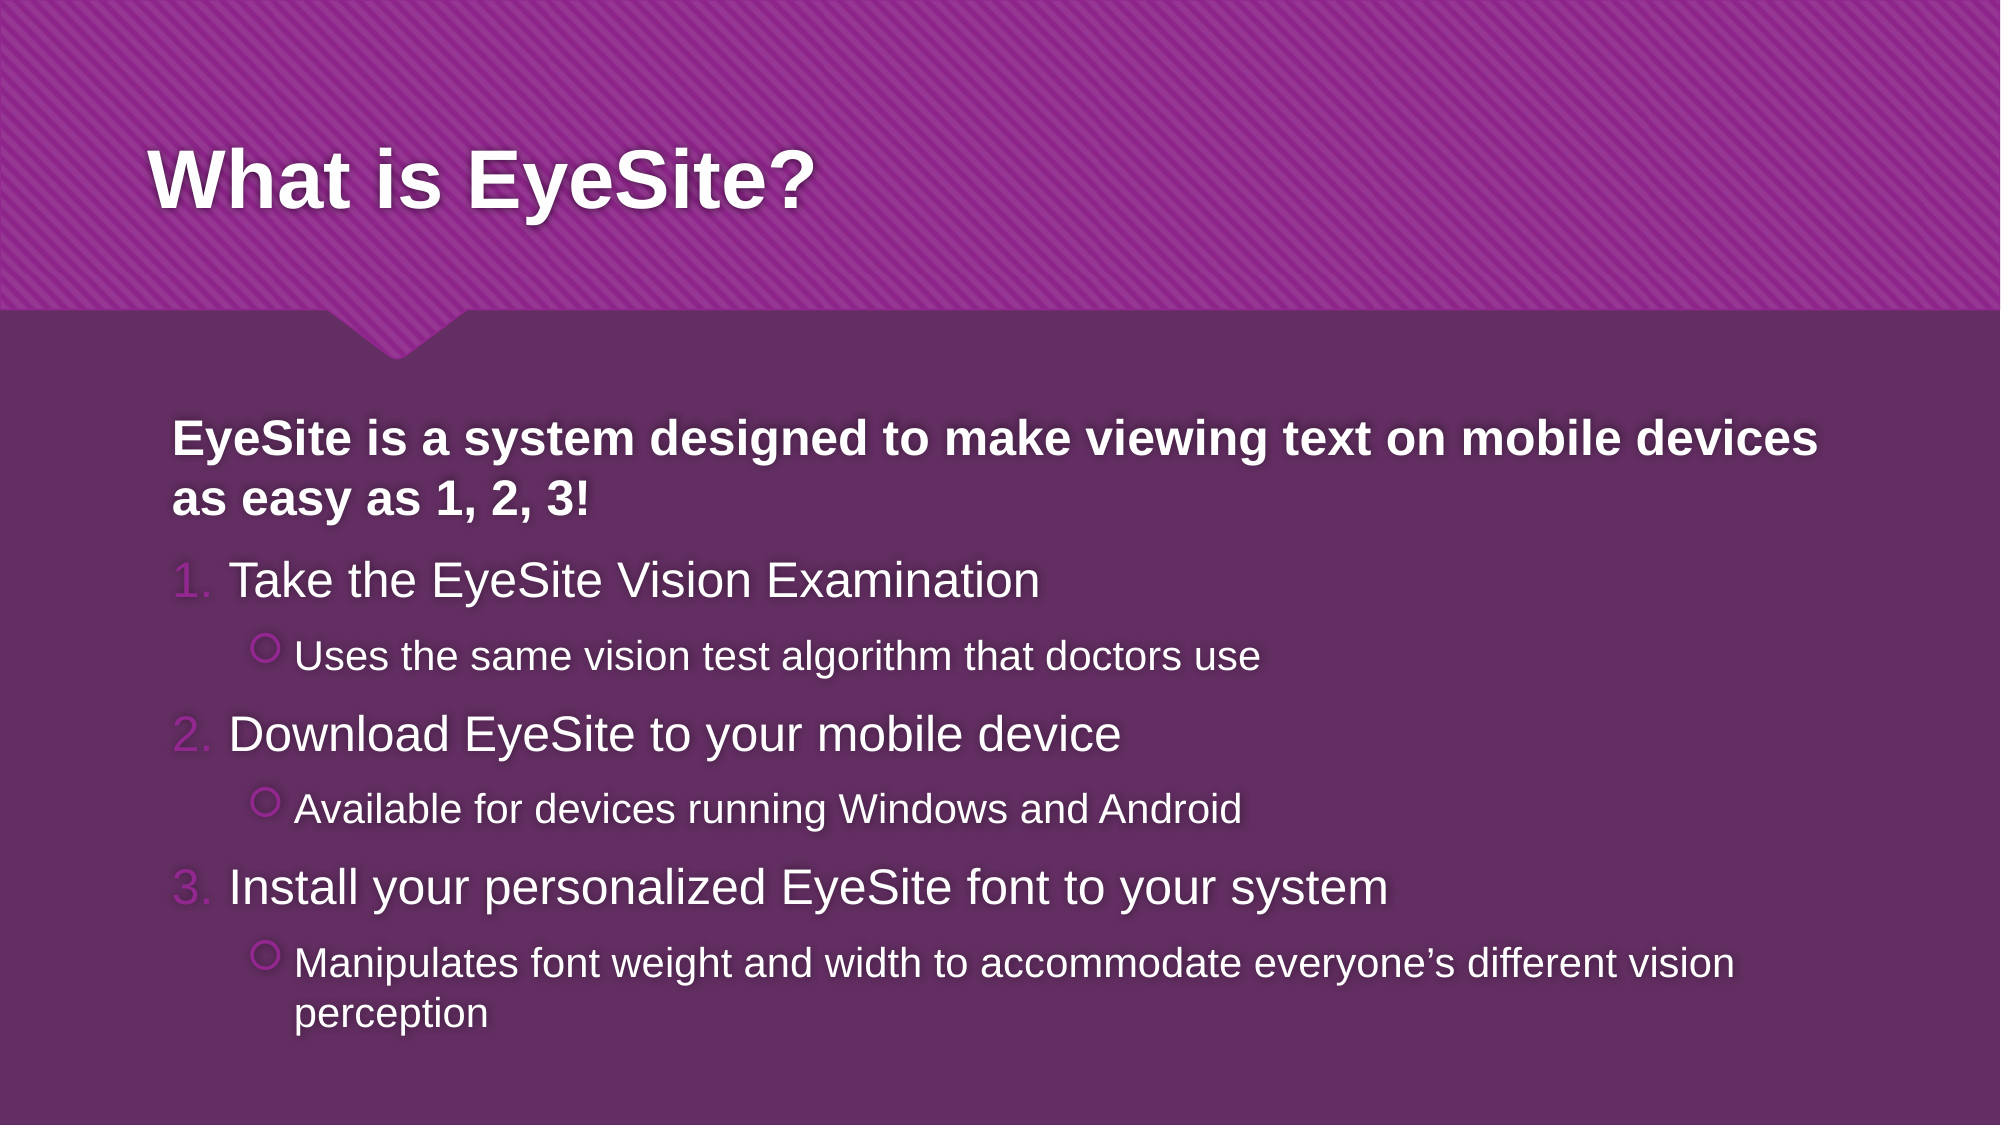

# What is EyeSite?
EyeSite is a system designed to make viewing text on mobile devices as easy as 1, 2, 3!
Take the EyeSite Vision Examination
Uses the same vision test algorithm that doctors use
Download EyeSite to your mobile device
Available for devices running Windows and Android
Install your personalized EyeSite font to your system
Manipulates font weight and width to accommodate everyone’s different vision perception